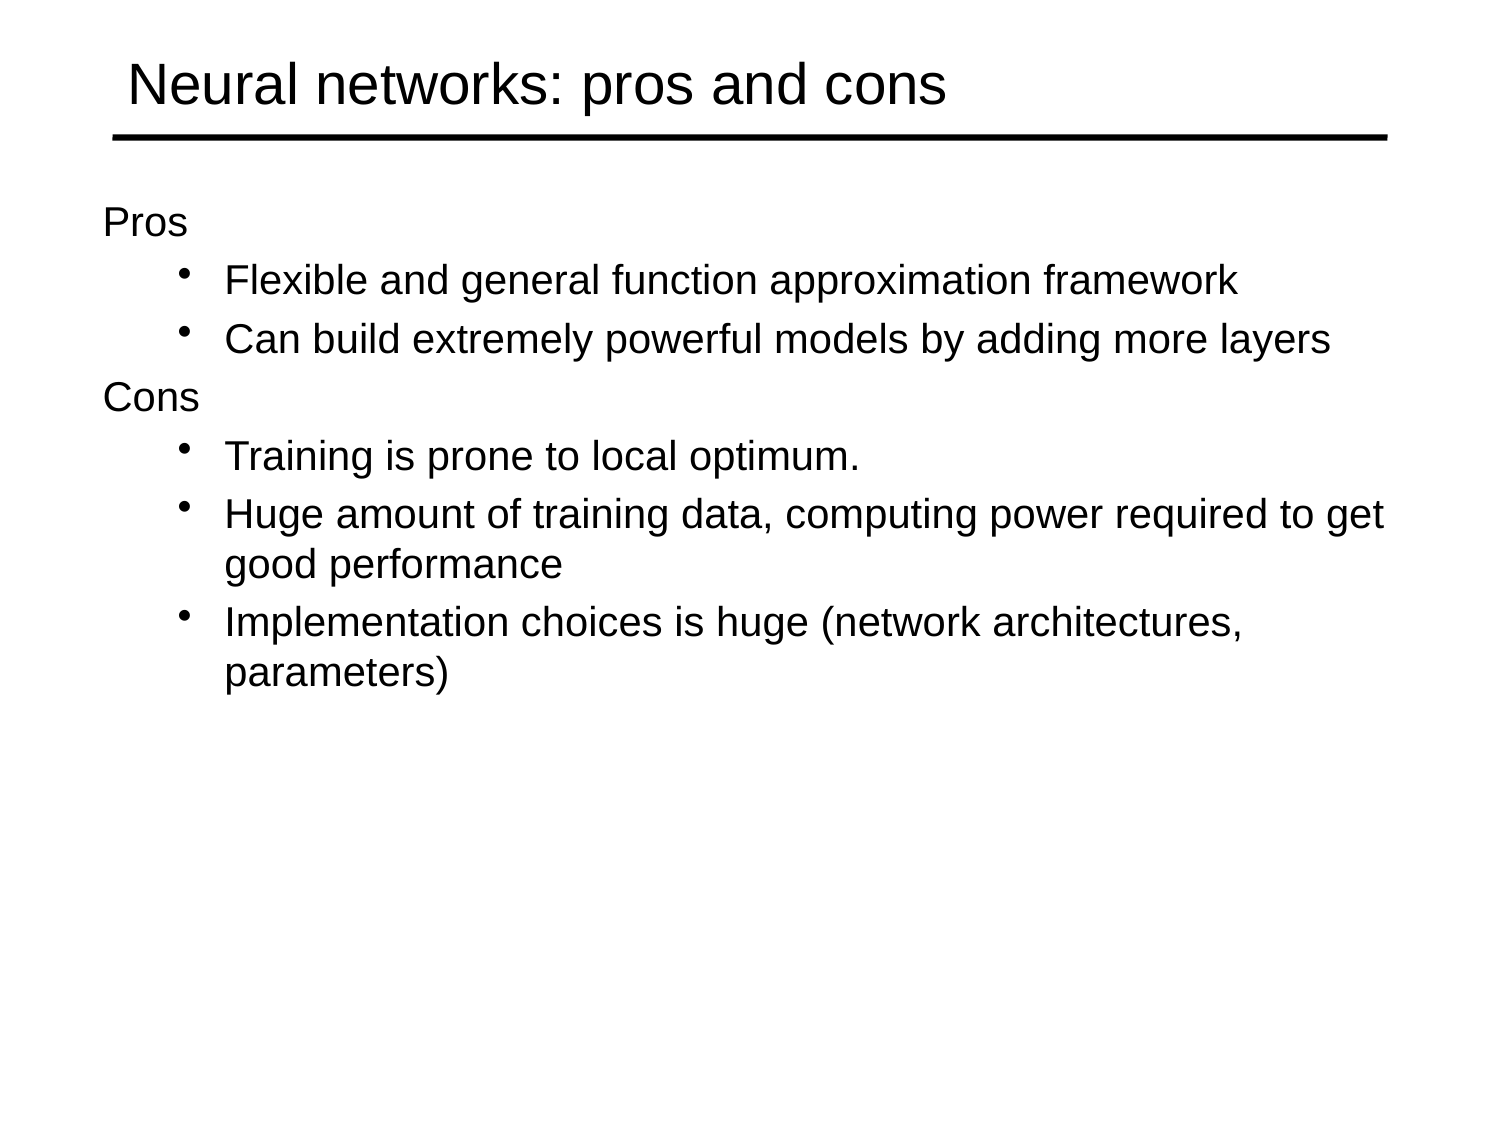

# Neural networks: pros and cons
Pros
Flexible and general function approximation framework
Can build extremely powerful models by adding more layers
Cons
Training is prone to local optimum.
Huge amount of training data, computing power required to get good performance
Implementation choices is huge (network architectures, parameters)